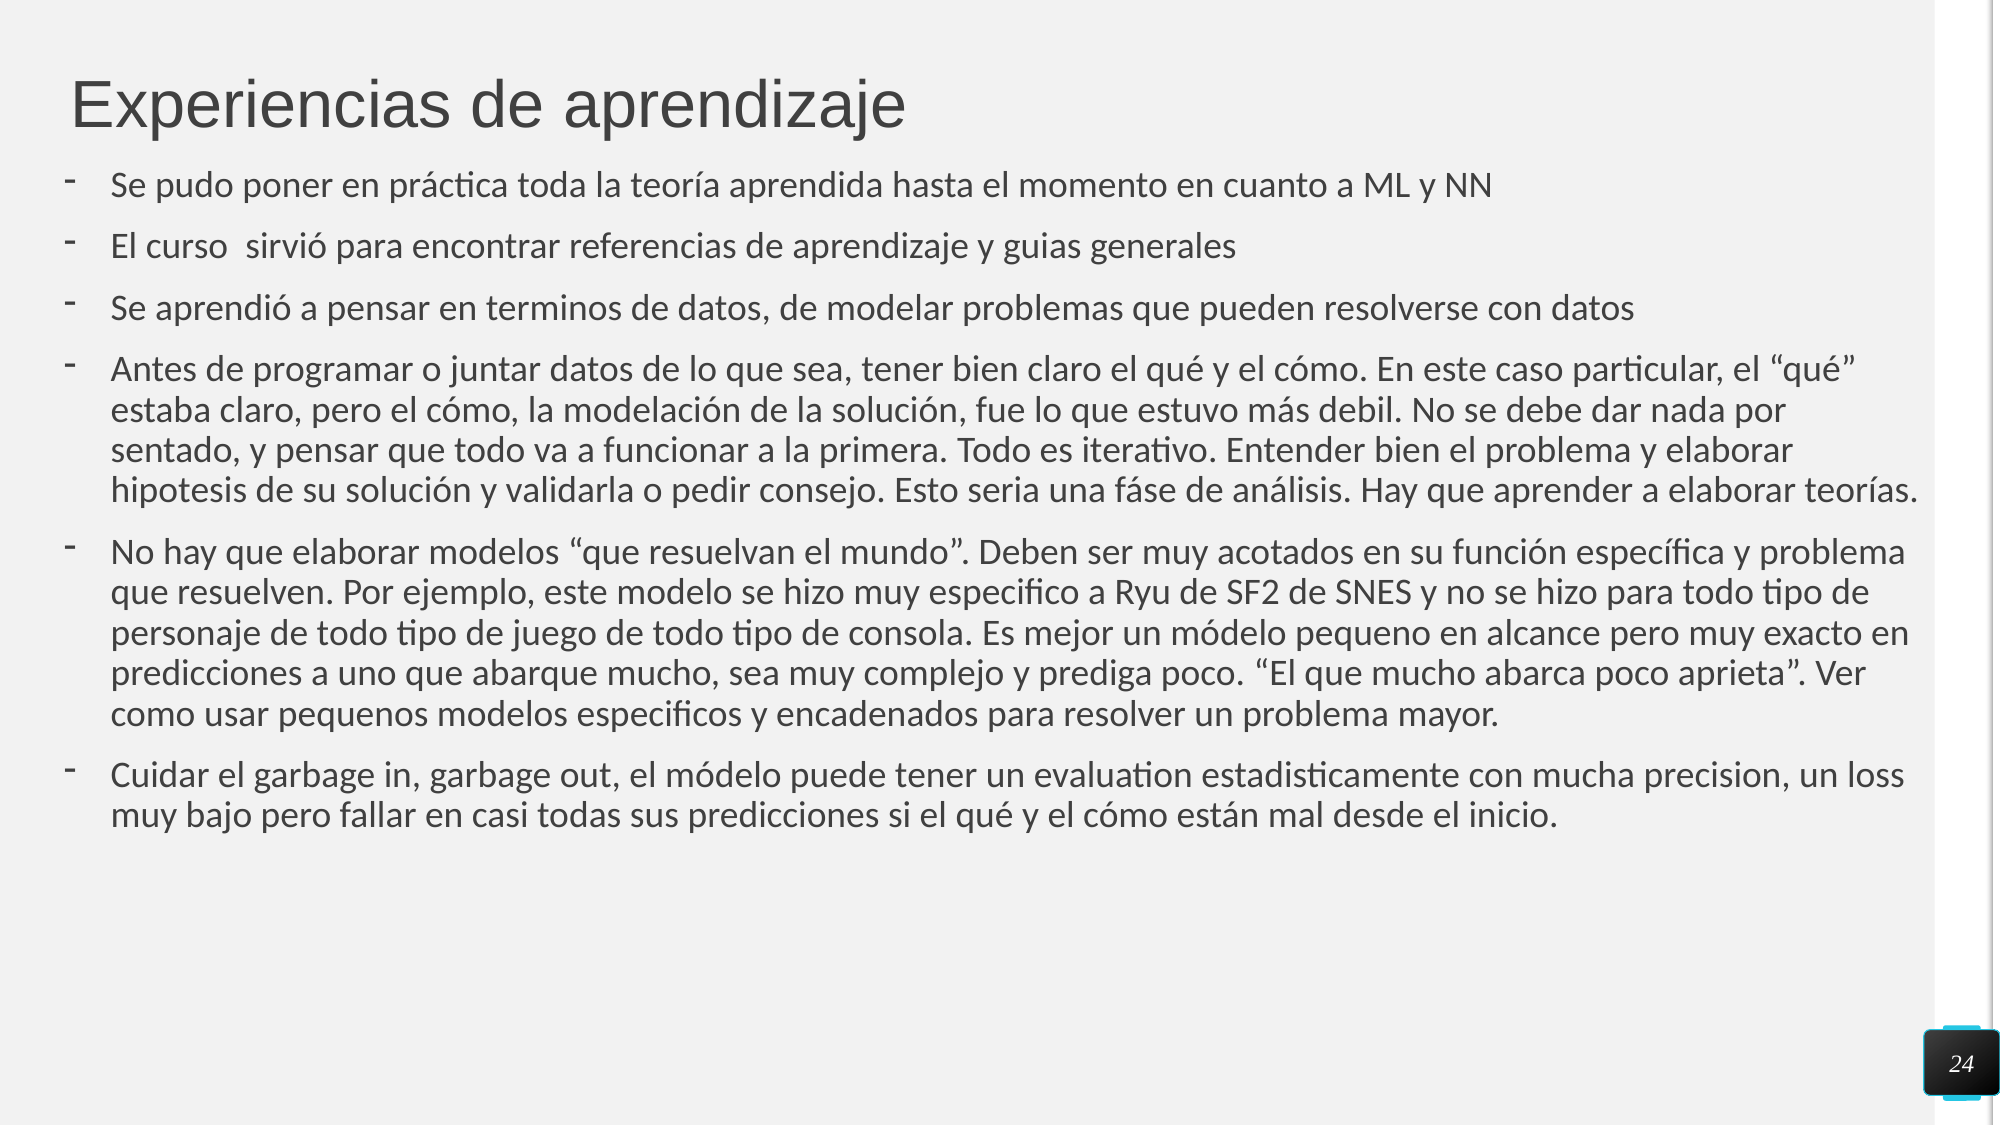

# Experiencias de aprendizaje
Se pudo poner en práctica toda la teoría aprendida hasta el momento en cuanto a ML y NN
El curso  sirvió para encontrar referencias de aprendizaje y guias generales
Se aprendió a pensar en terminos de datos, de modelar problemas que pueden resolverse con datos
Antes de programar o juntar datos de lo que sea, tener bien claro el qué y el cómo. En este caso particular, el “qué” estaba claro, pero el cómo, la modelación de la solución, fue lo que estuvo más debil. No se debe dar nada por sentado, y pensar que todo va a funcionar a la primera. Todo es iterativo. Entender bien el problema y elaborar hipotesis de su solución y validarla o pedir consejo. Esto seria una fáse de análisis. Hay que aprender a elaborar teorías.
No hay que elaborar modelos “que resuelvan el mundo”. Deben ser muy acotados en su función específica y problema que resuelven. Por ejemplo, este modelo se hizo muy especifico a Ryu de SF2 de SNES y no se hizo para todo tipo de personaje de todo tipo de juego de todo tipo de consola. Es mejor un módelo pequeno en alcance pero muy exacto en predicciones a uno que abarque mucho, sea muy complejo y prediga poco. “El que mucho abarca poco aprieta”. Ver como usar pequenos modelos especificos y encadenados para resolver un problema mayor.
Cuidar el garbage in, garbage out, el módelo puede tener un evaluation estadisticamente con mucha precision, un loss muy bajo pero fallar en casi todas sus predicciones si el qué y el cómo están mal desde el inicio.

24